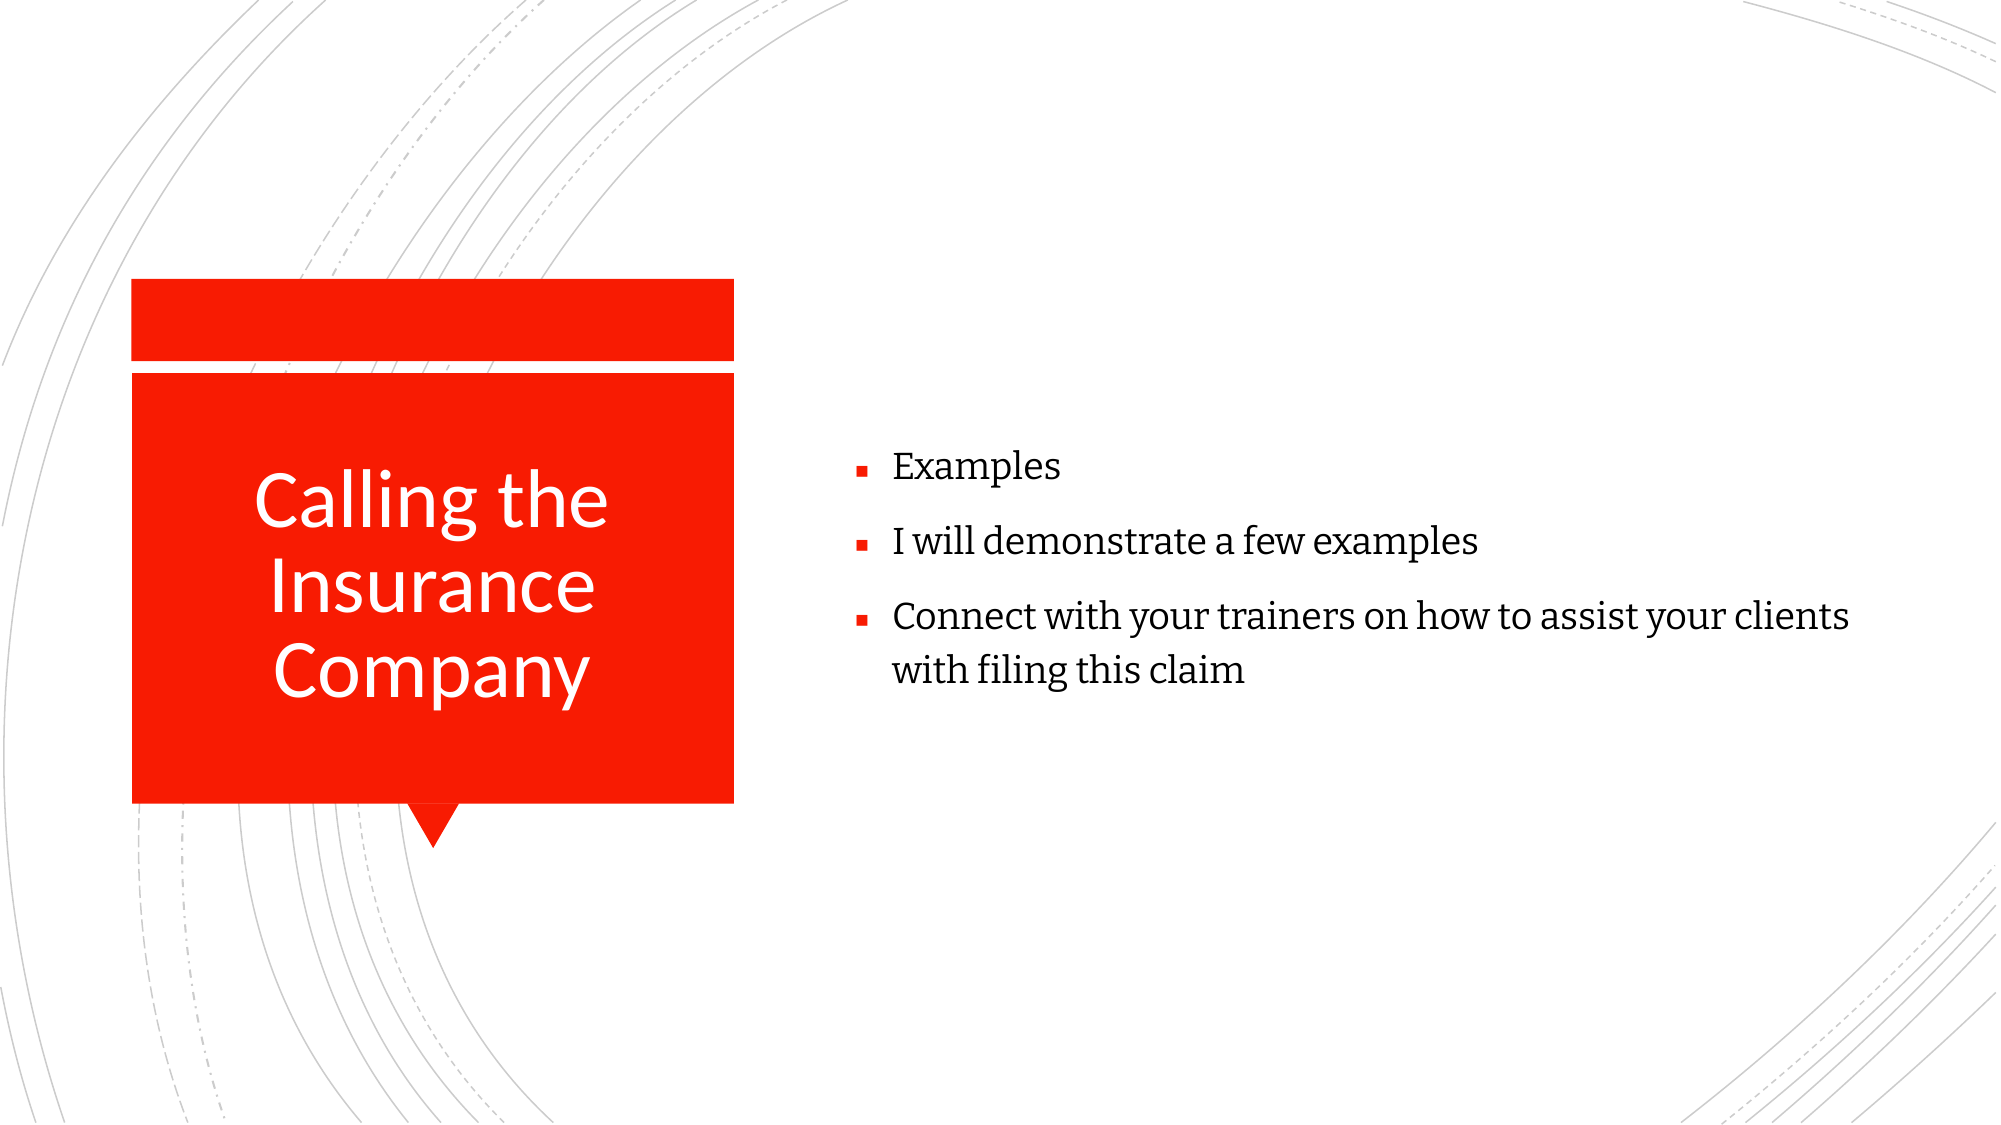

Examples
I will demonstrate a few examples
Connect with your trainers on how to assist your clients with filing this claim
# Calling the Insurance Company